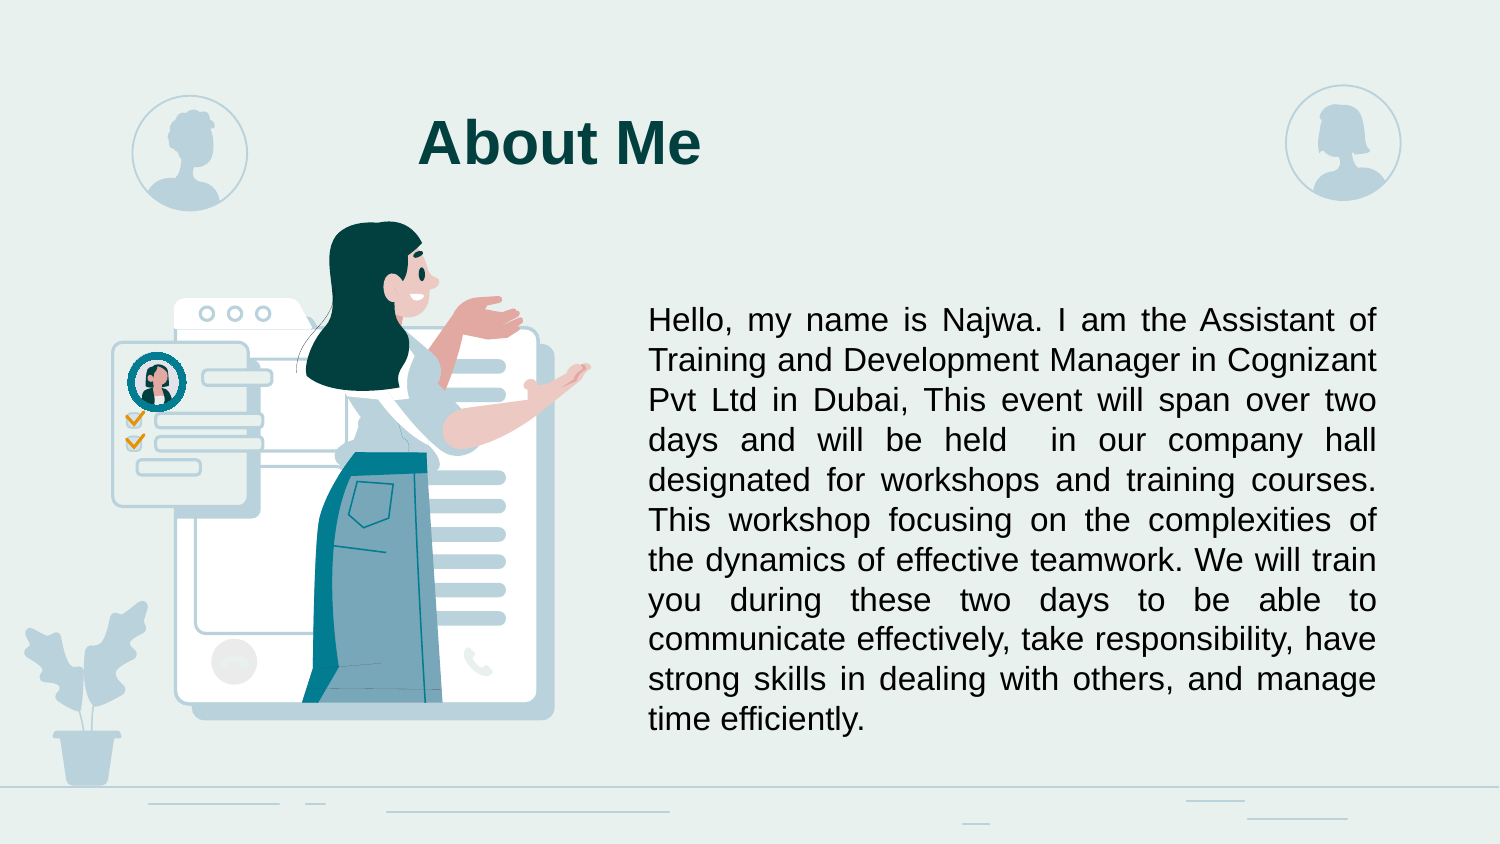

# About Me

Hello, my name is Najwa. I am the Assistant of Training and Development Manager in Cognizant Pvt Ltd in Dubai, This event will span over two days and will be held  in our company hall designated for workshops and training courses. This workshop focusing on the complexities of the dynamics of effective teamwork. We will train you during these two days to be able to communicate effectively, take responsibility, have strong skills in dealing with others, and manage time efficiently.